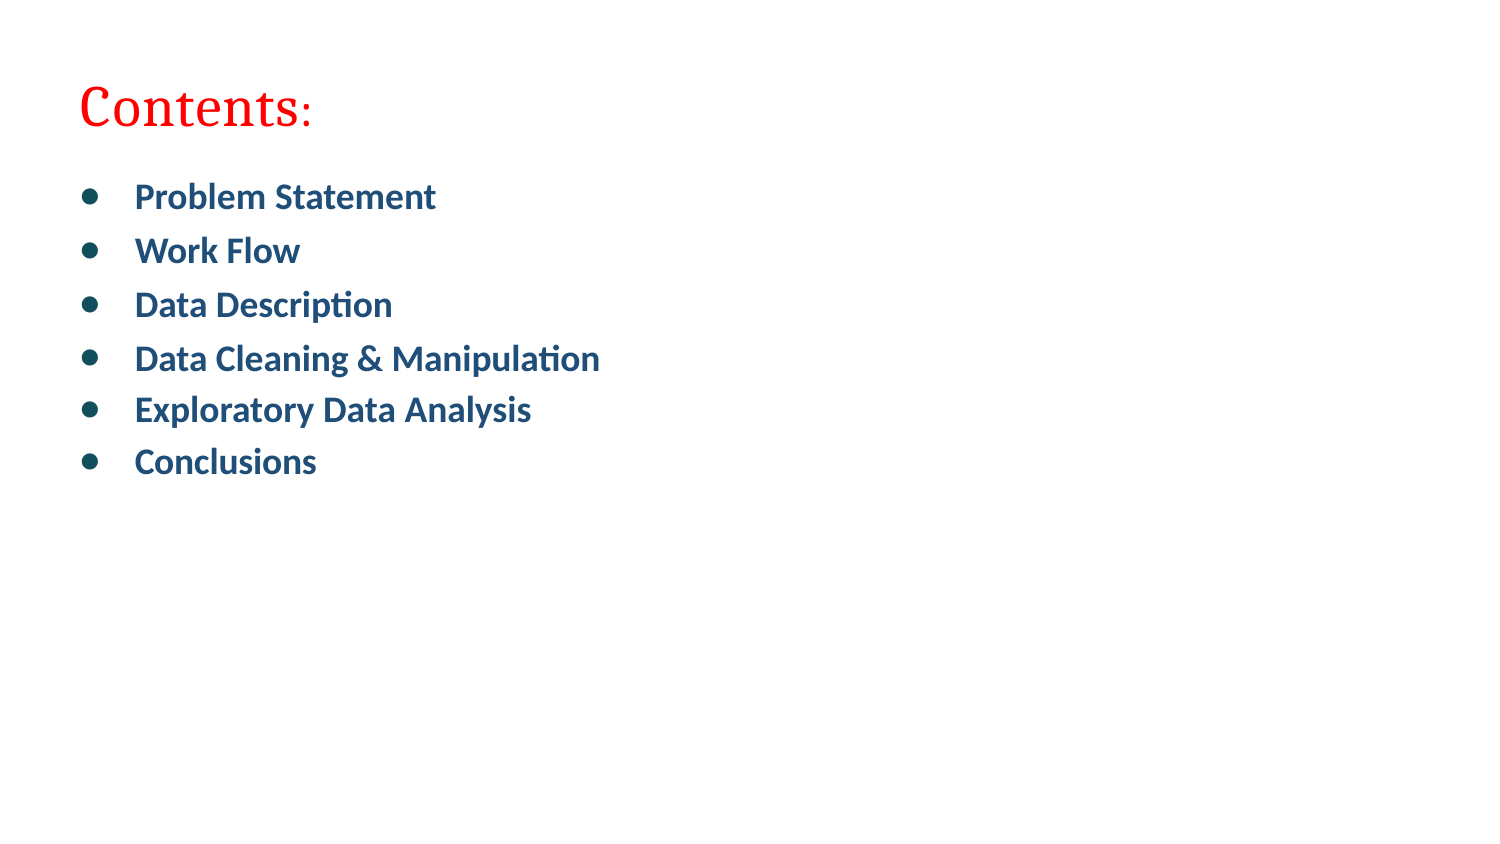

# Contents:
Problem Statement
Work Flow
Data Description
Data Cleaning & Manipulation
Exploratory Data Analysis
Conclusions